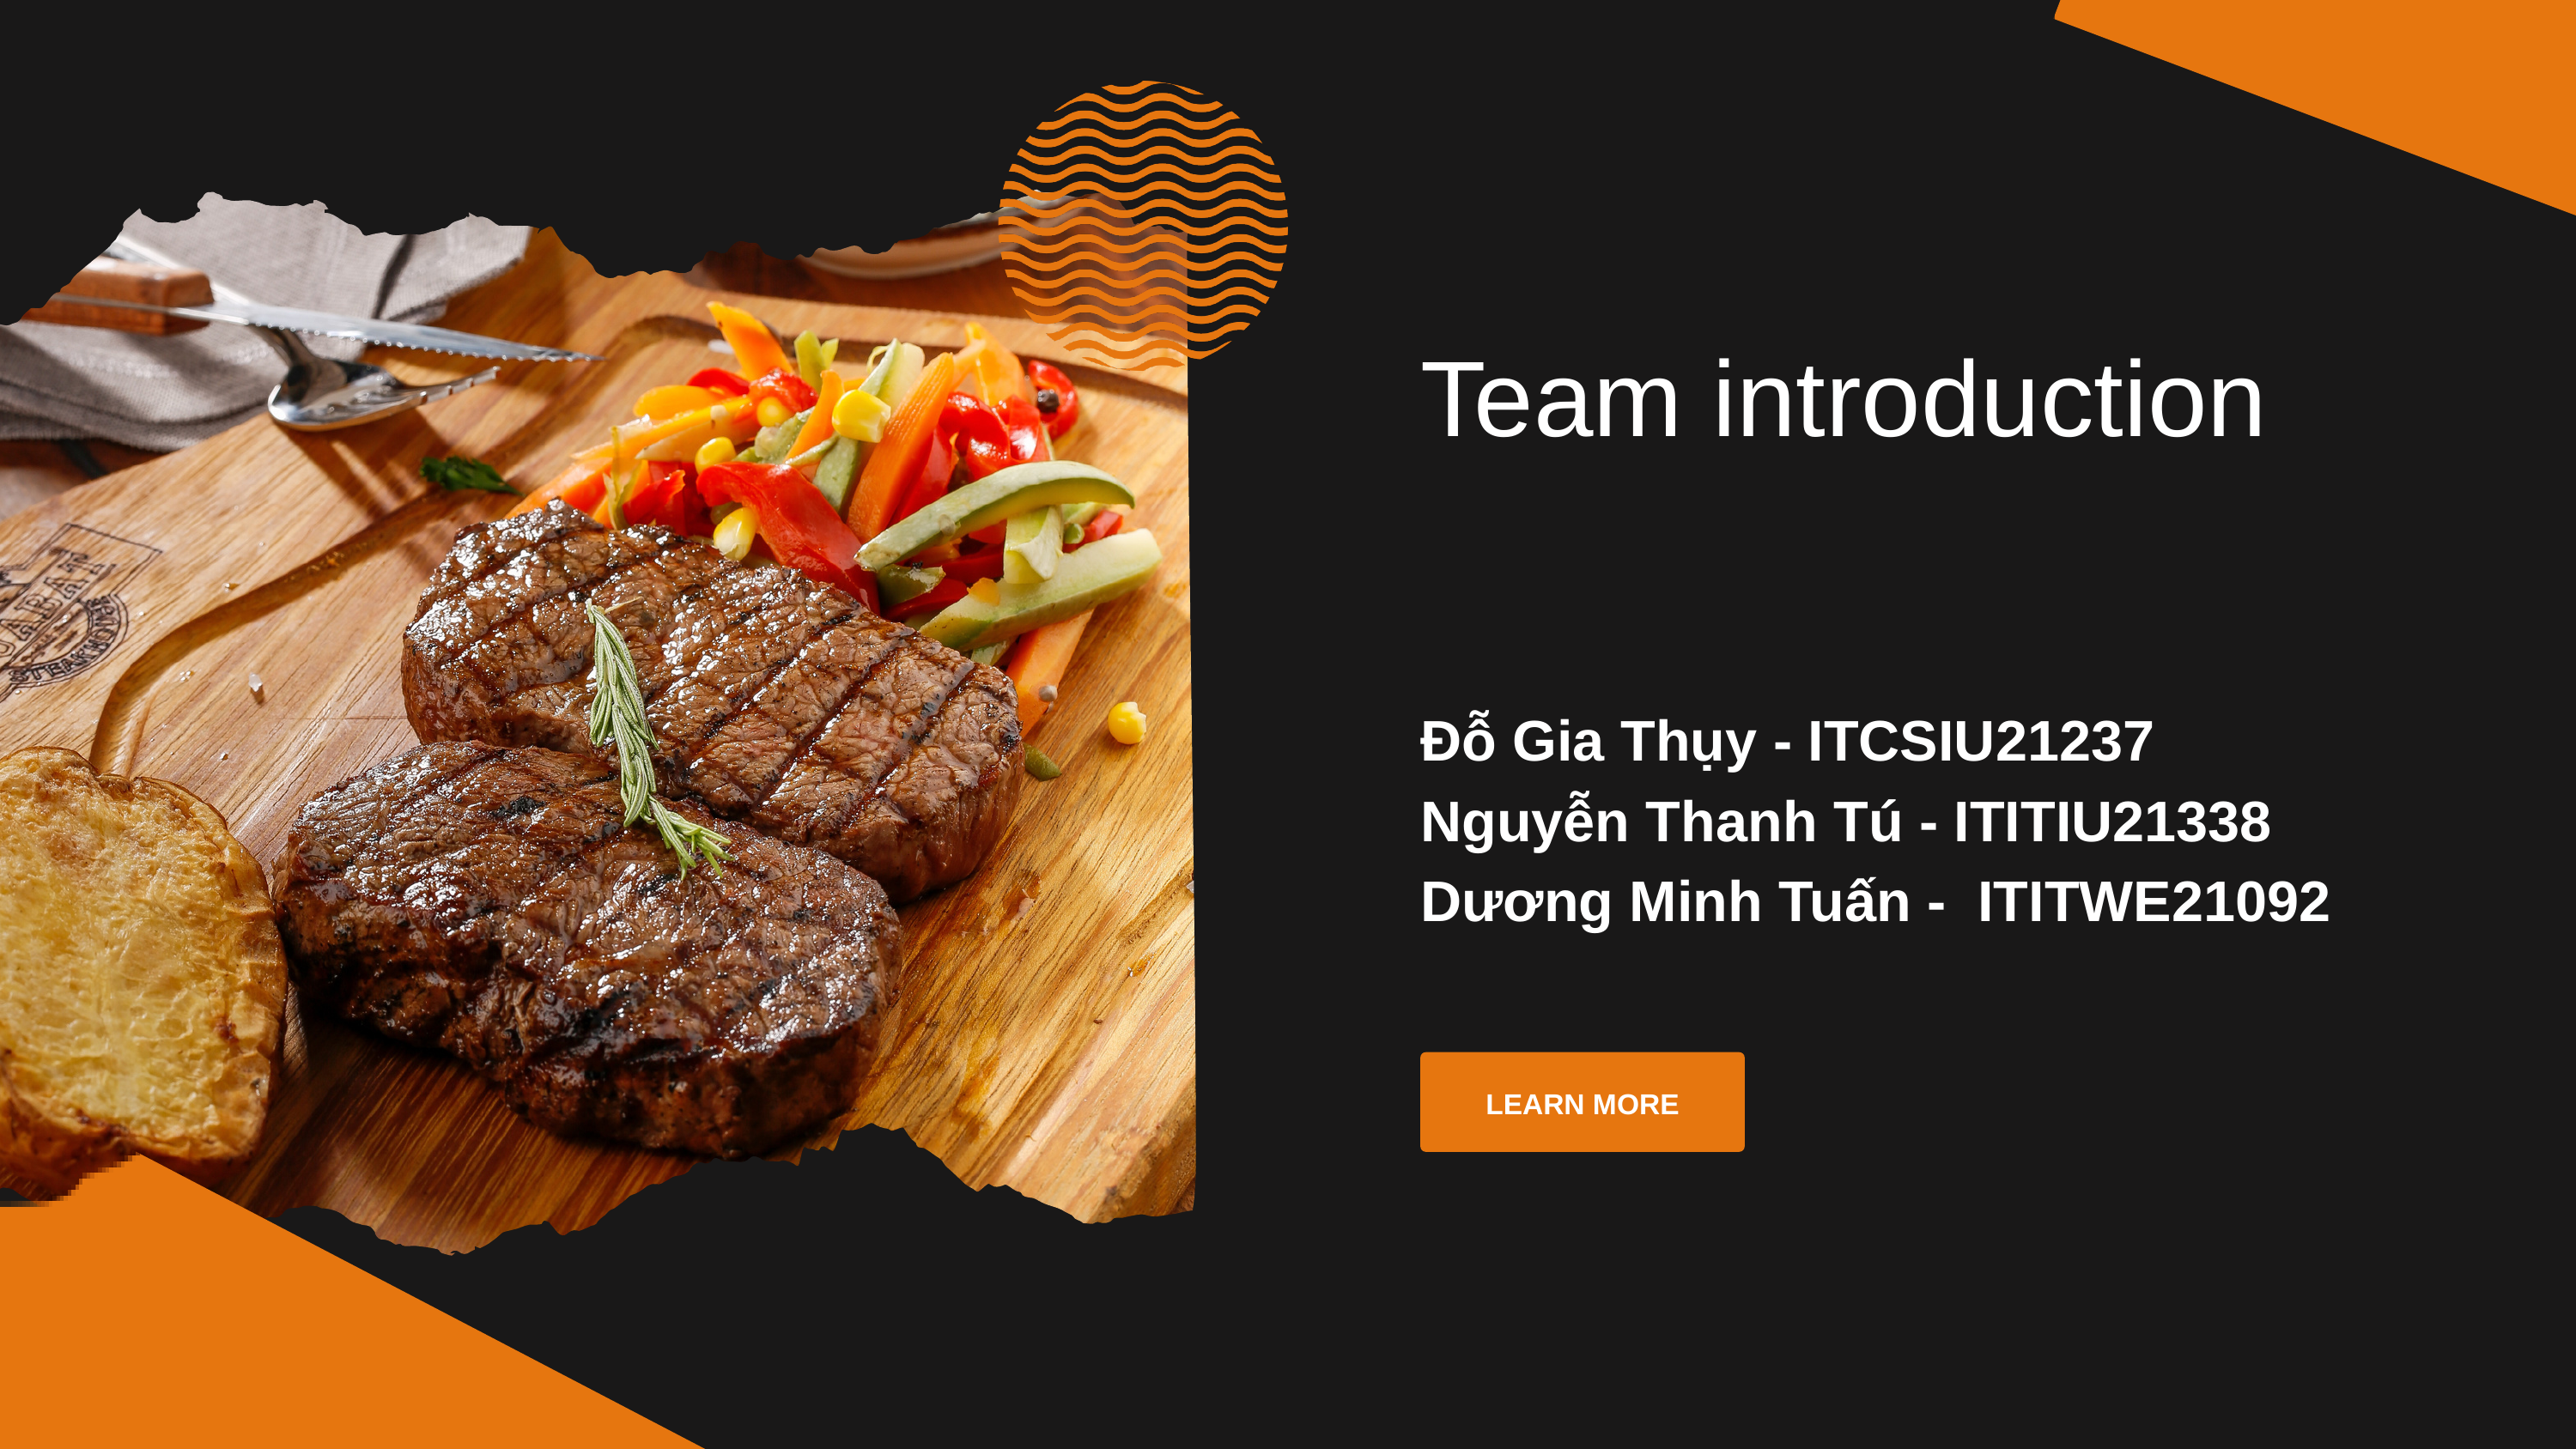

Team introduction
Đỗ Gia Thụy - ITCSIU21237
Nguyễn Thanh Tú - ITITIU21338
Dương Minh Tuấn -  ITITWE21092

LEARN MORE